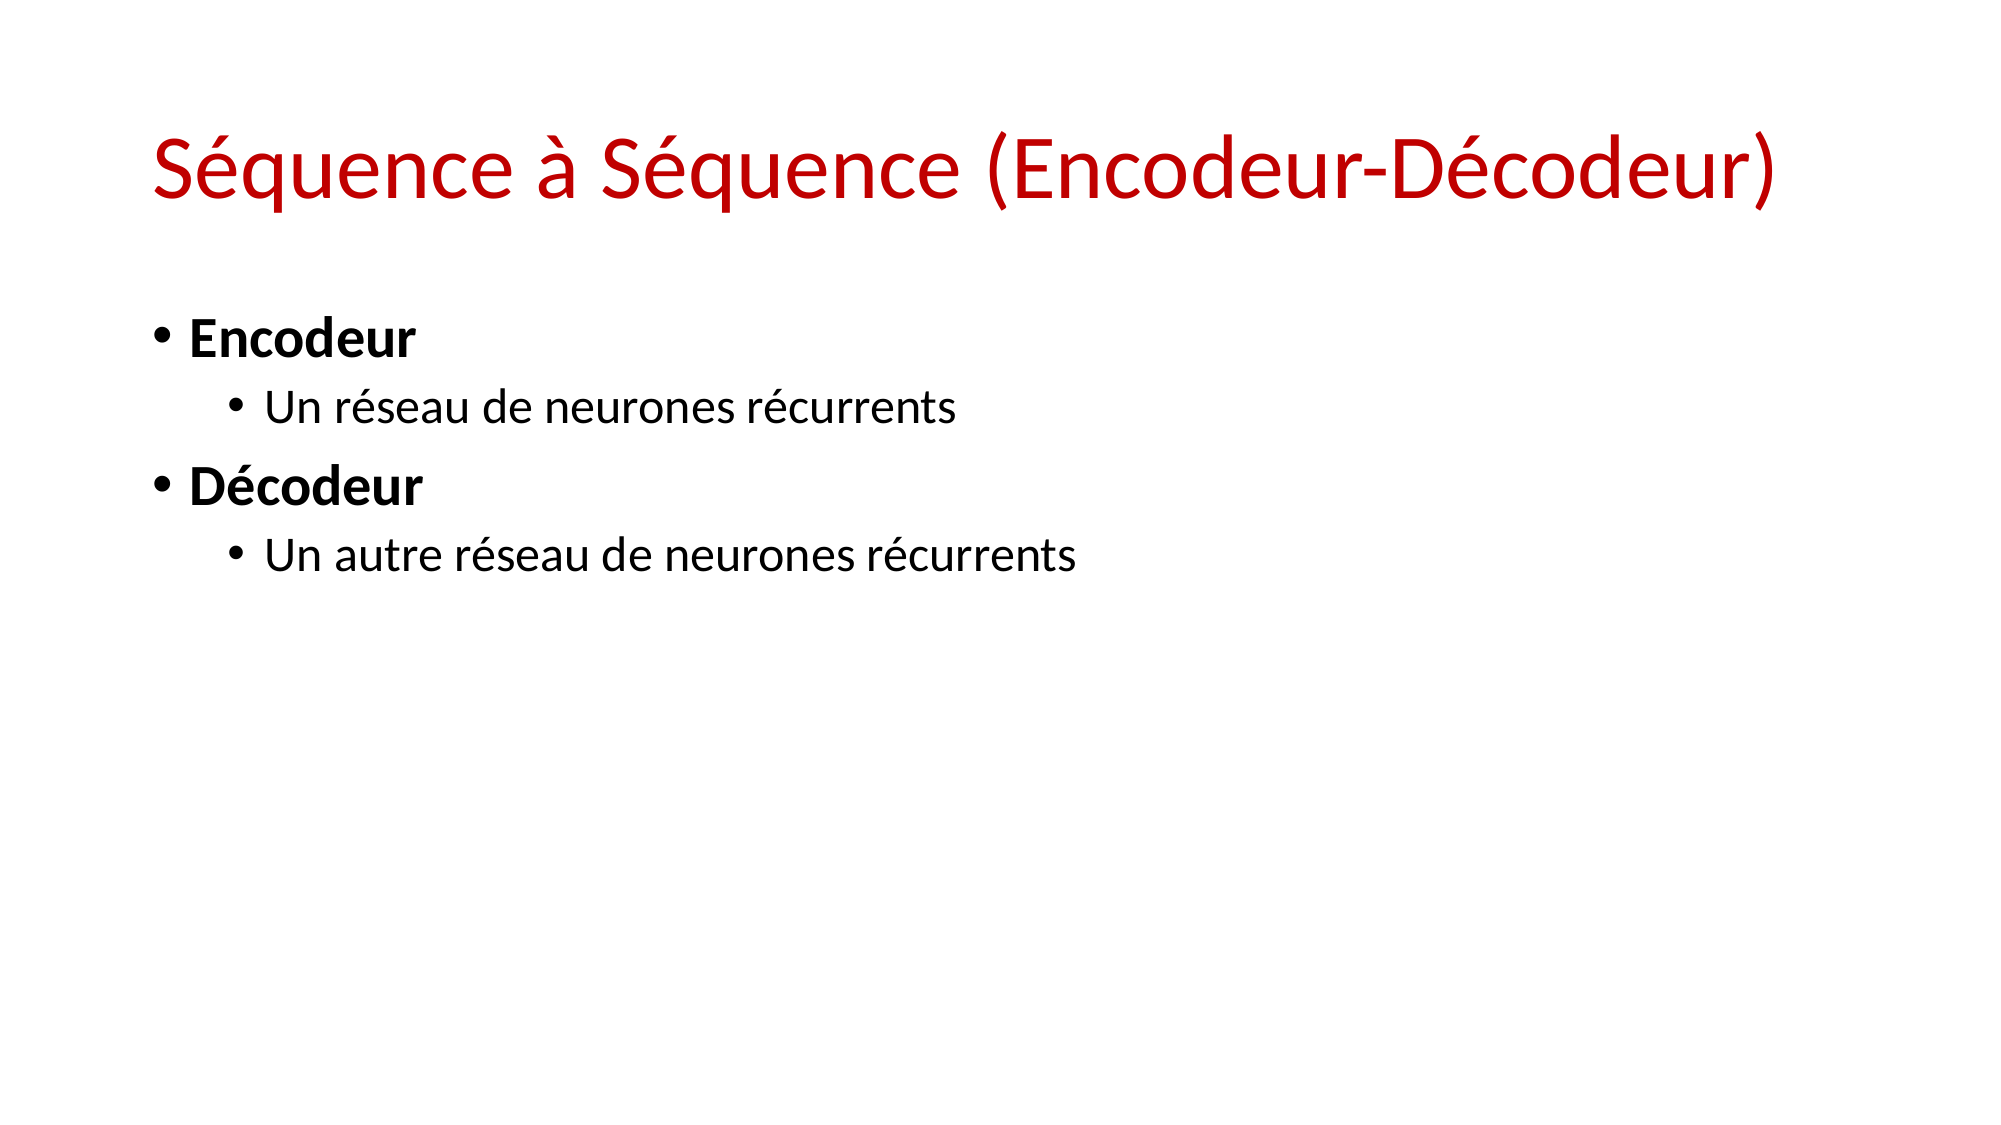

# Séquence à Séquence (Encodeur-Décodeur)
Encodeur
Un réseau de neurones récurrents
Décodeur
Un autre réseau de neurones récurrents